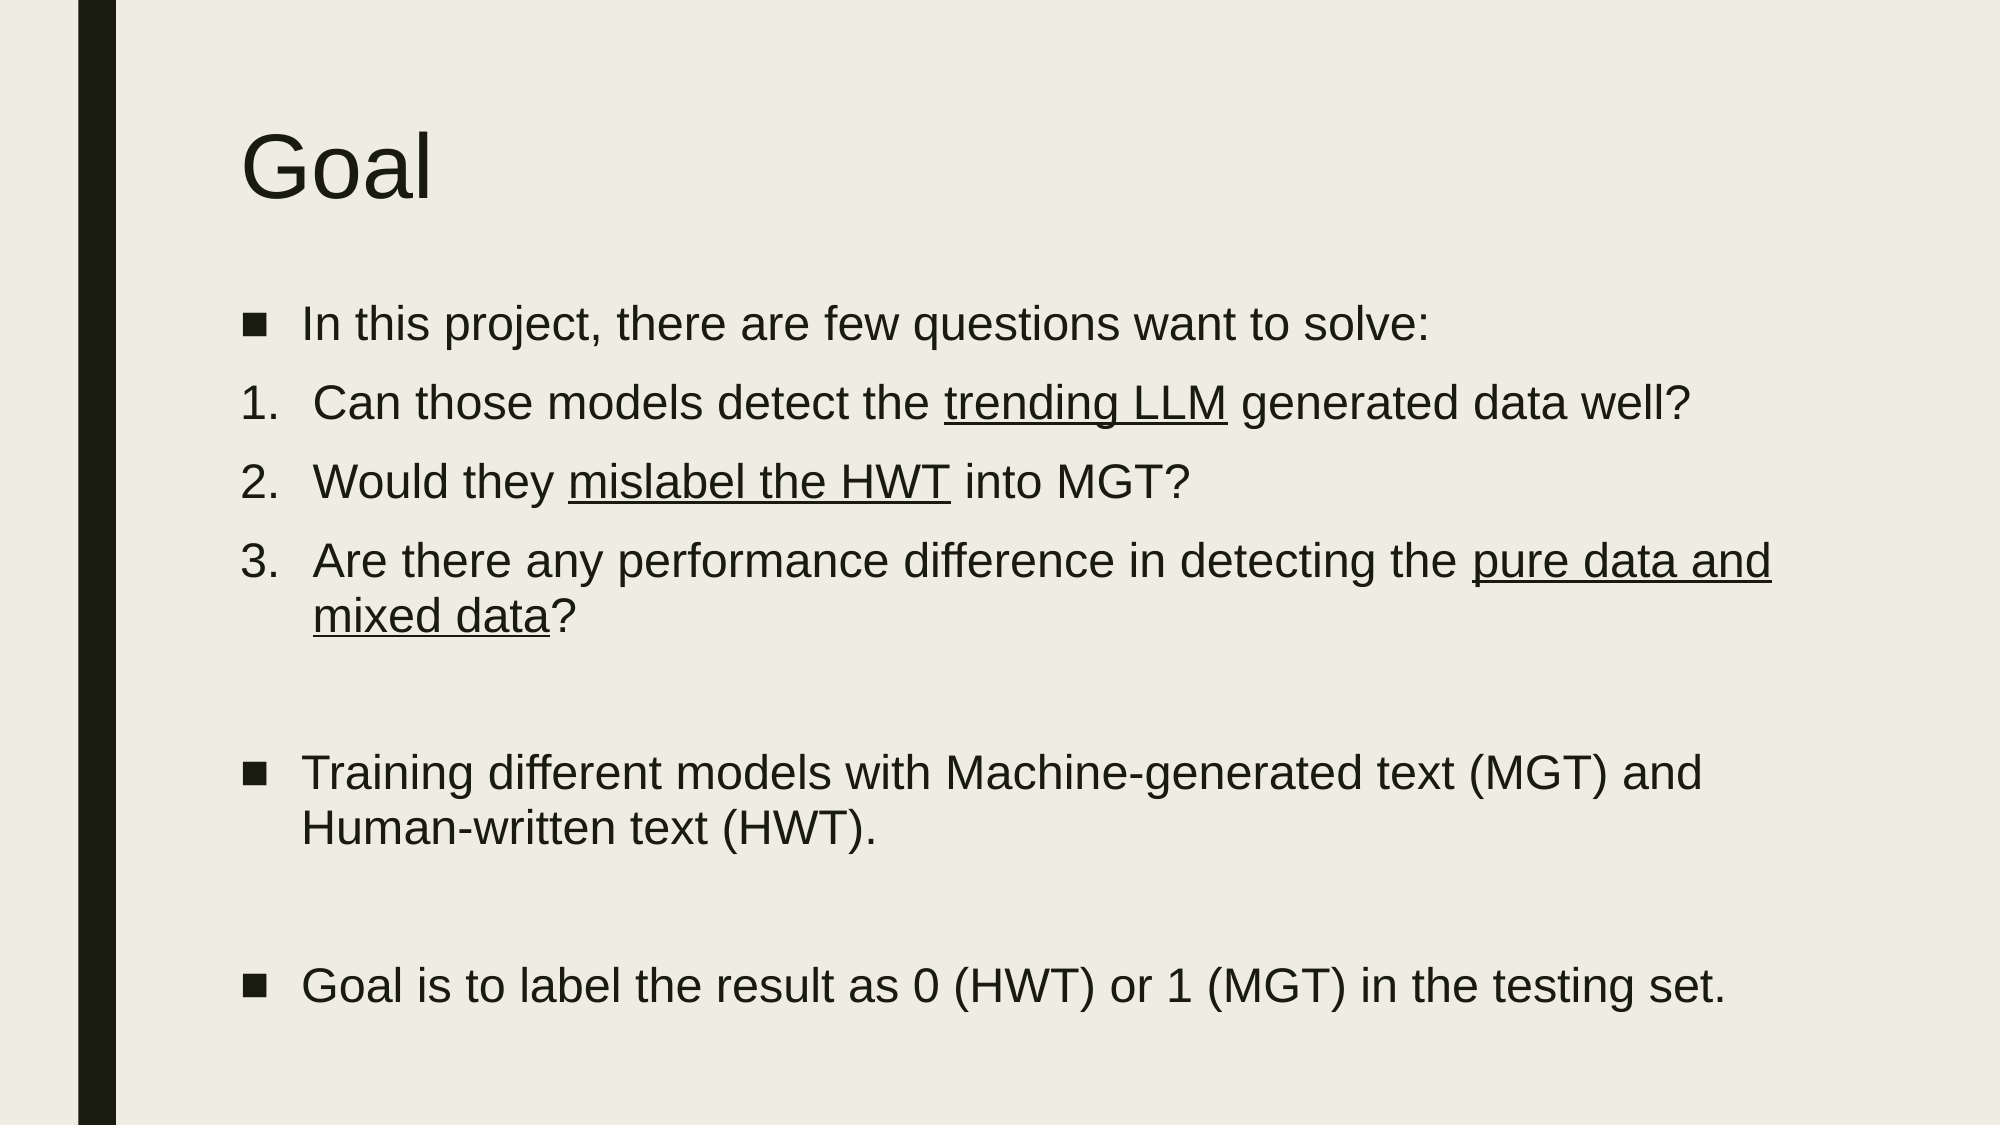

# Goal
In this project, there are few questions want to solve:
Can those models detect the trending LLM generated data well?
Would they mislabel the HWT into MGT?
Are there any performance difference in detecting the pure data and mixed data?

Training different models with Machine-generated text (MGT) and Human-written text (HWT).

Goal is to label the result as 0 (HWT) or 1 (MGT) in the testing set.